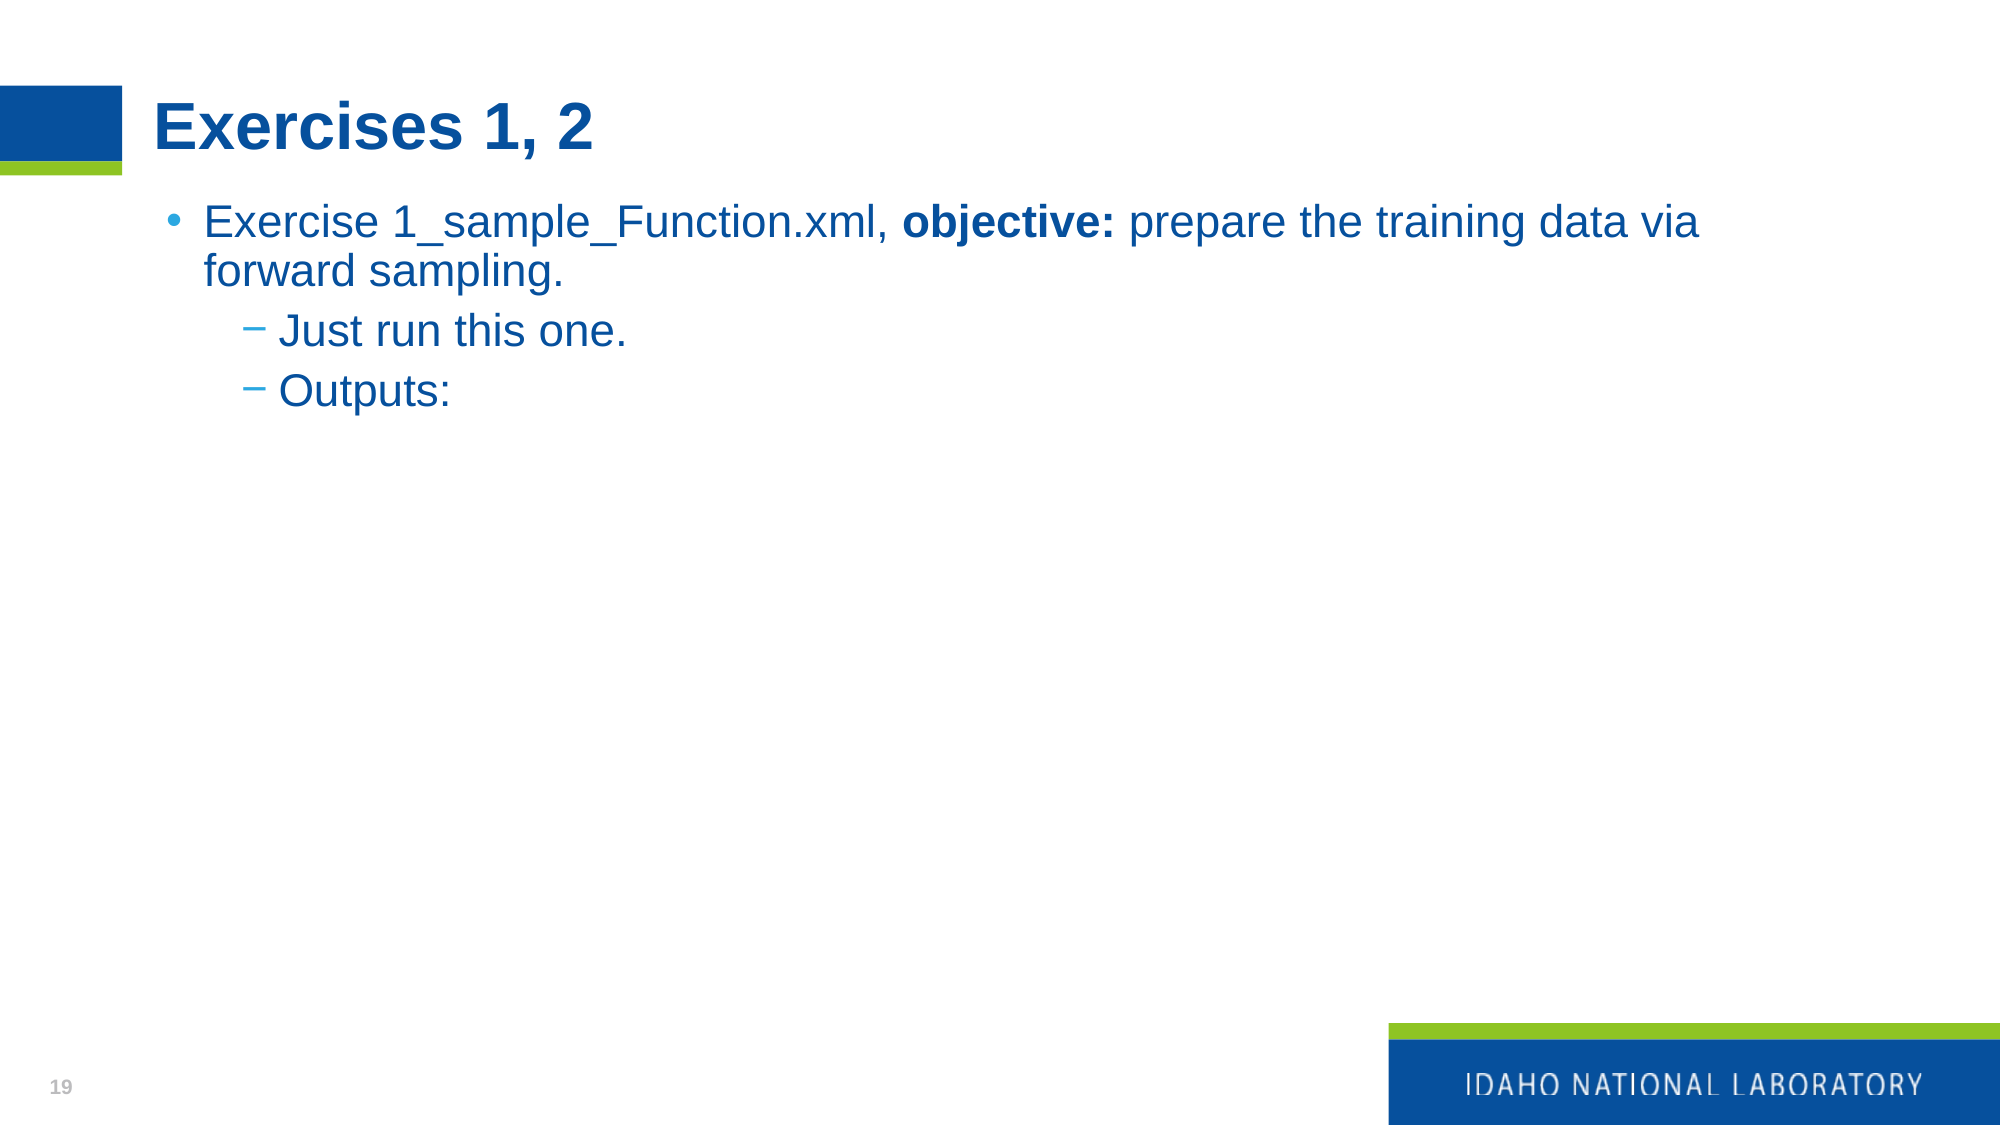

# Exercises 1, 2
Exercise 1_sample_Function.xml, objective: prepare the training data via forward sampling.
Just run this one.
Outputs:

19